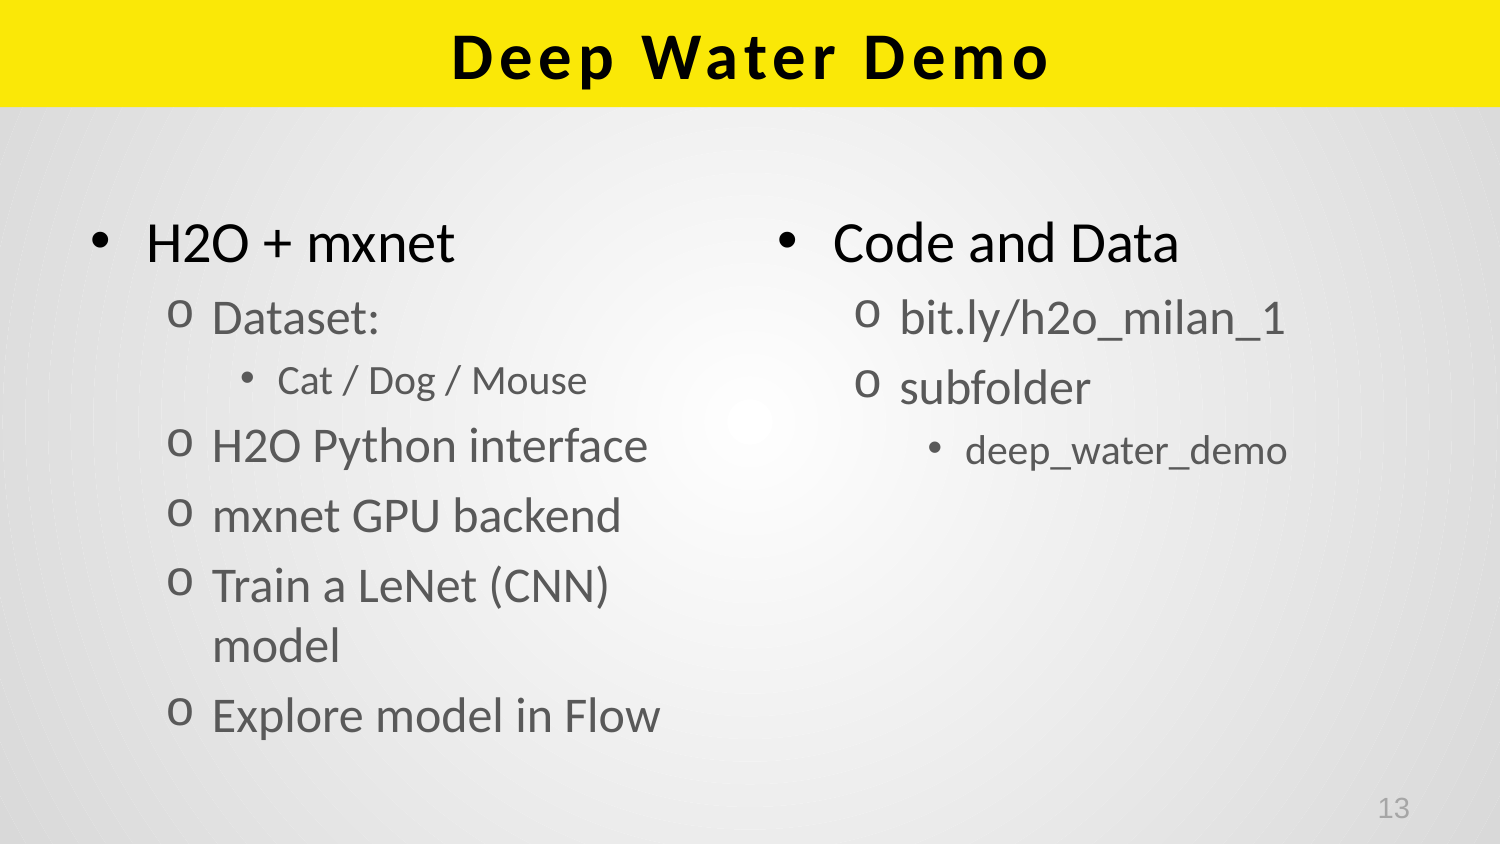

# Deep Water Demo
H2O + mxnet
Dataset:
Cat / Dog / Mouse
H2O Python interface
mxnet GPU backend
Train a LeNet (CNN) model
Explore model in Flow

Code and Data
bit.ly/h2o_milan_1
subfolder
deep_water_demo
13